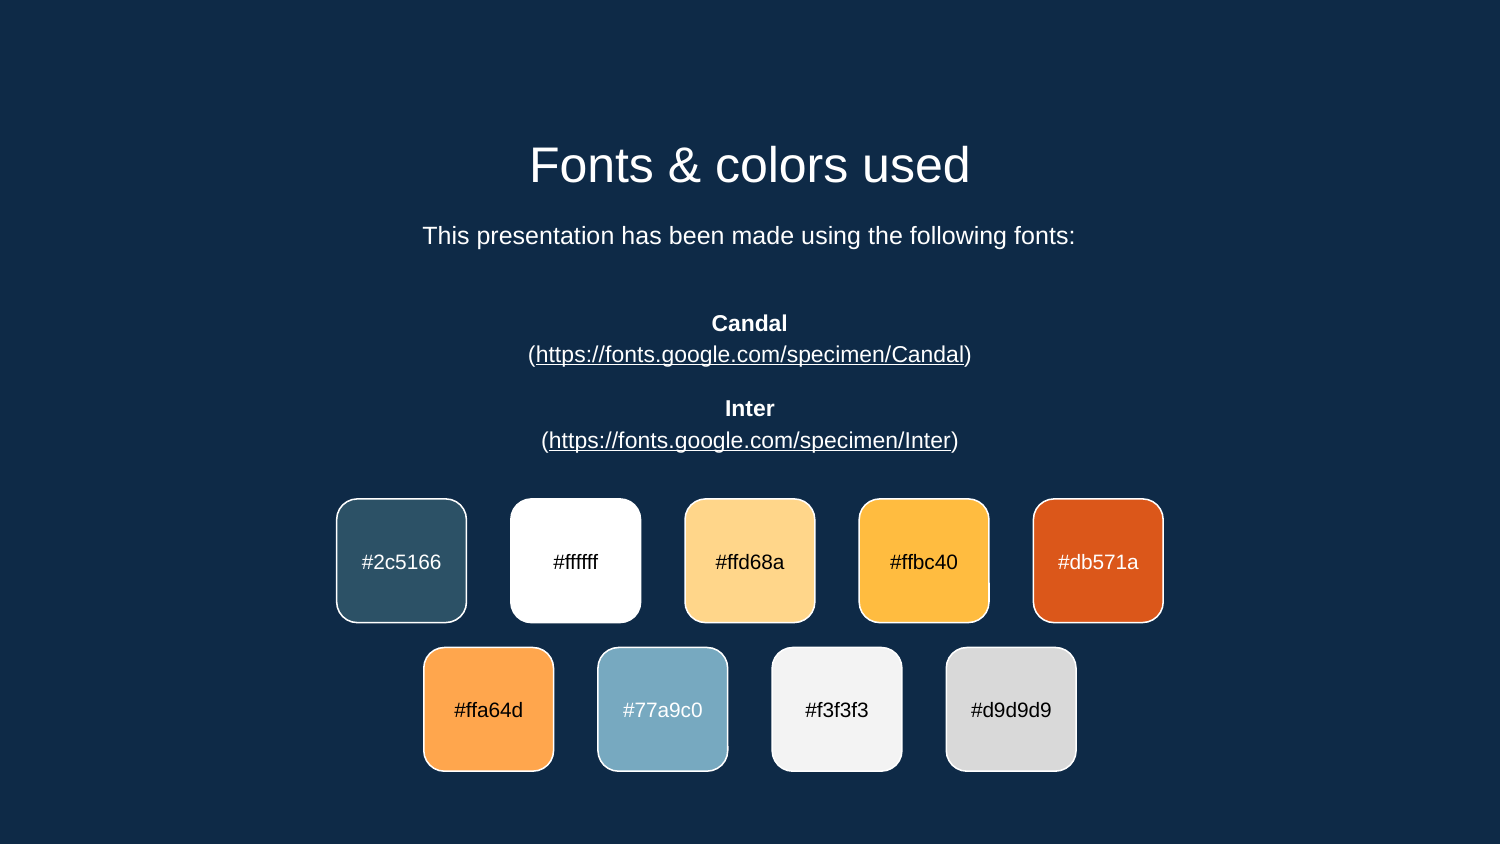

Fonts & colors used
This presentation has been made using the following fonts:

Candal
(https://fonts.google.com/specimen/Candal)

Inter
(https://fonts.google.com/specimen/Inter)

#2c5166
#ffffff
#ffd68a
#ffbc40
#db571a

#ffa64d
#77a9c0
#f3f3f3
#d9d9d9